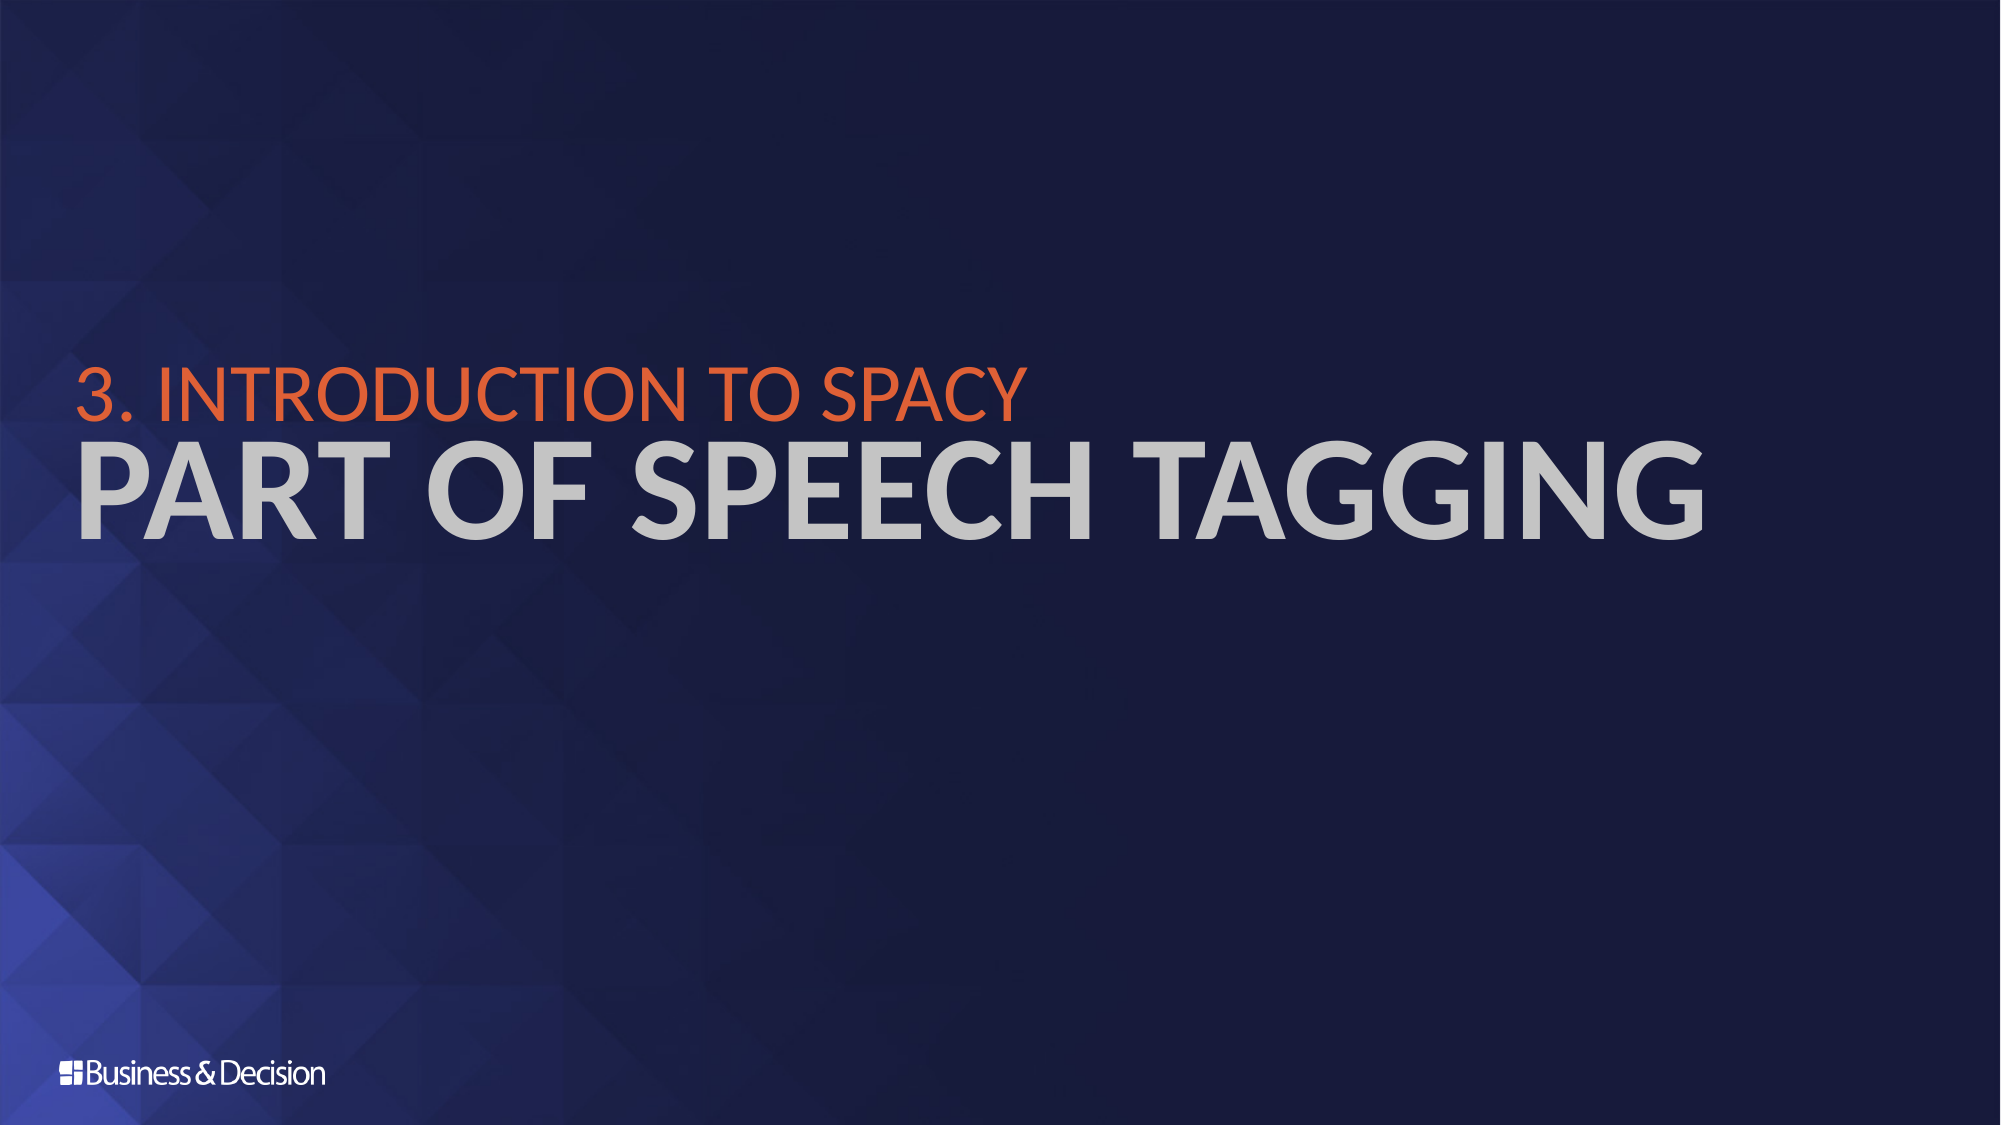

# 3. Introduction to spaCy
Part of speech tagging